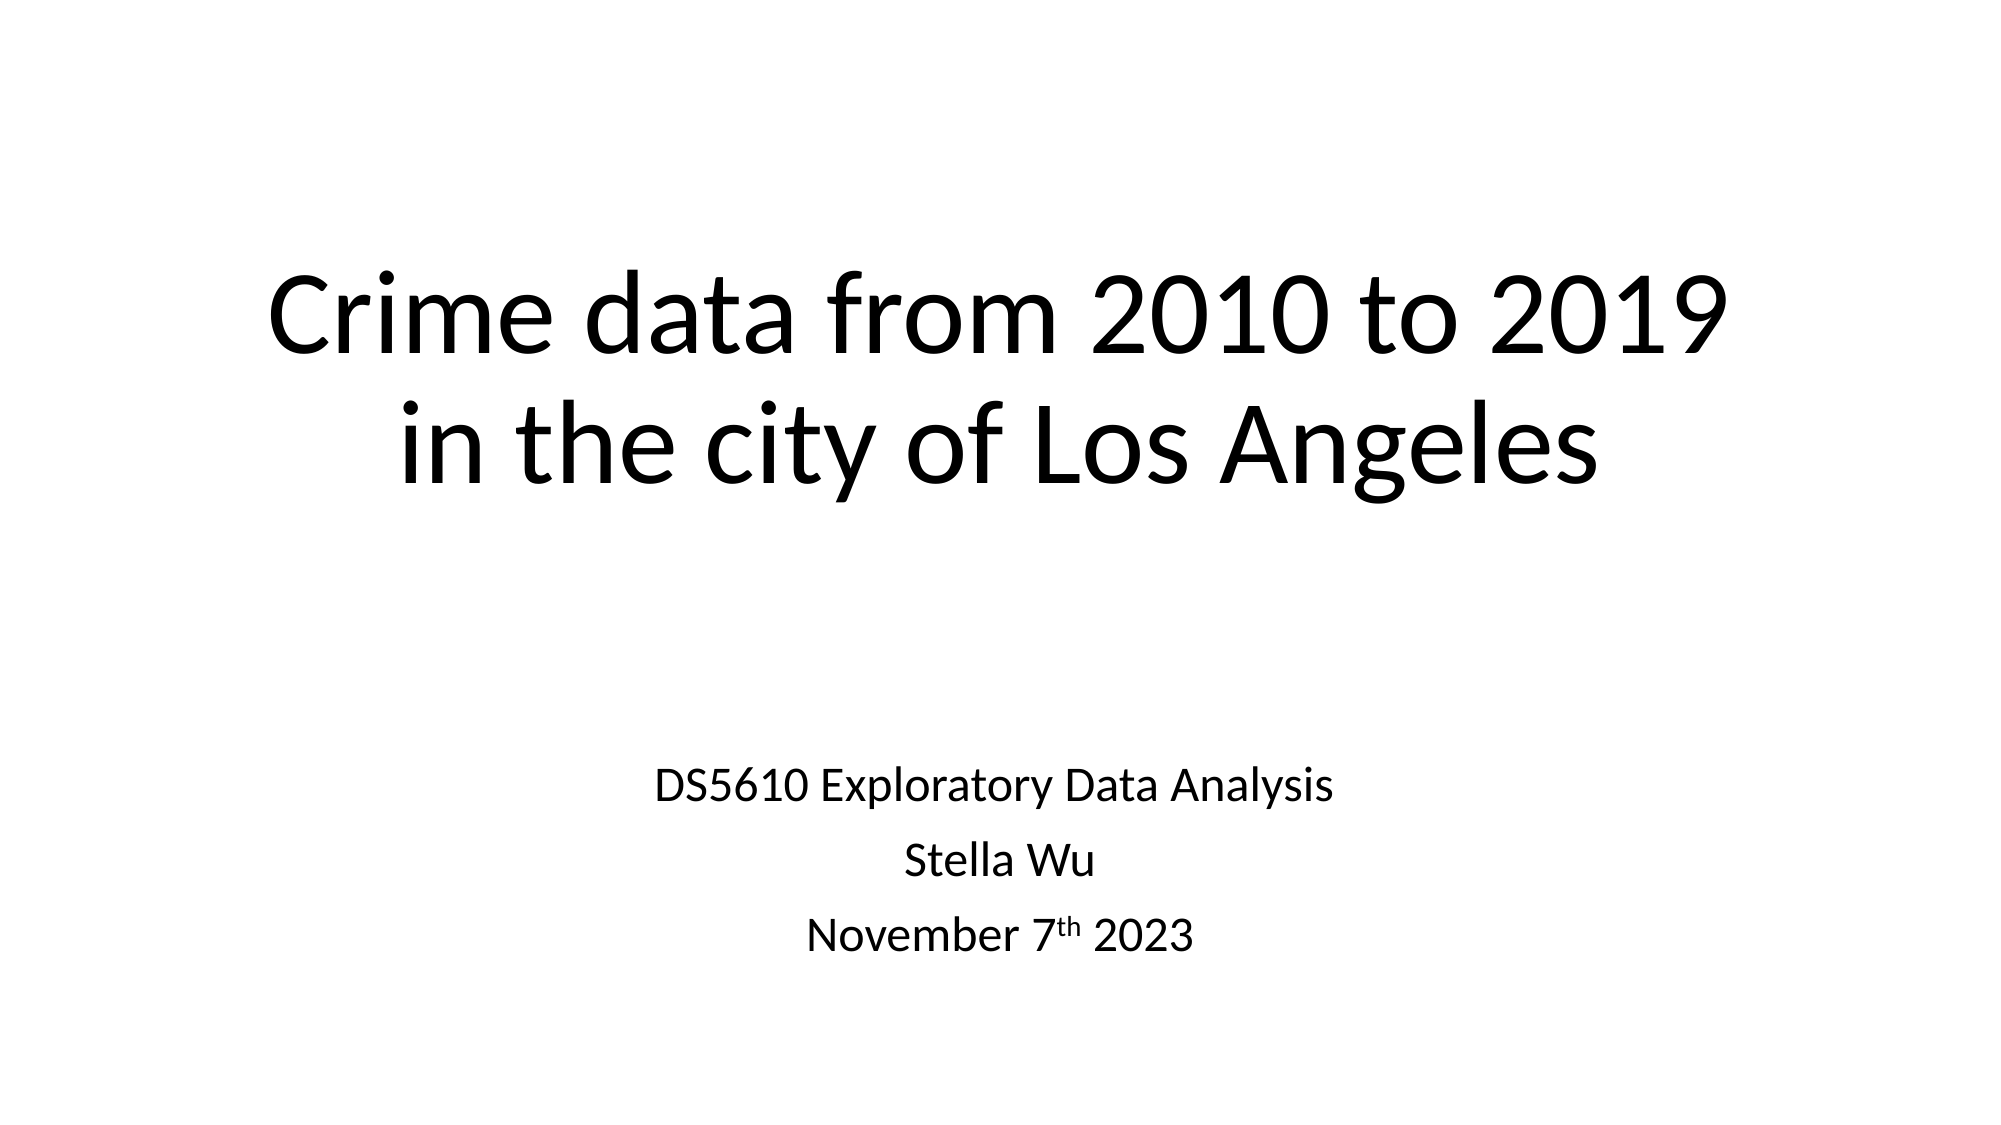

# Crime data from 2010 to 2019 in the city of Los Angeles
DS5610 Exploratory Data Analysis
Stella Wu
November 7th 2023